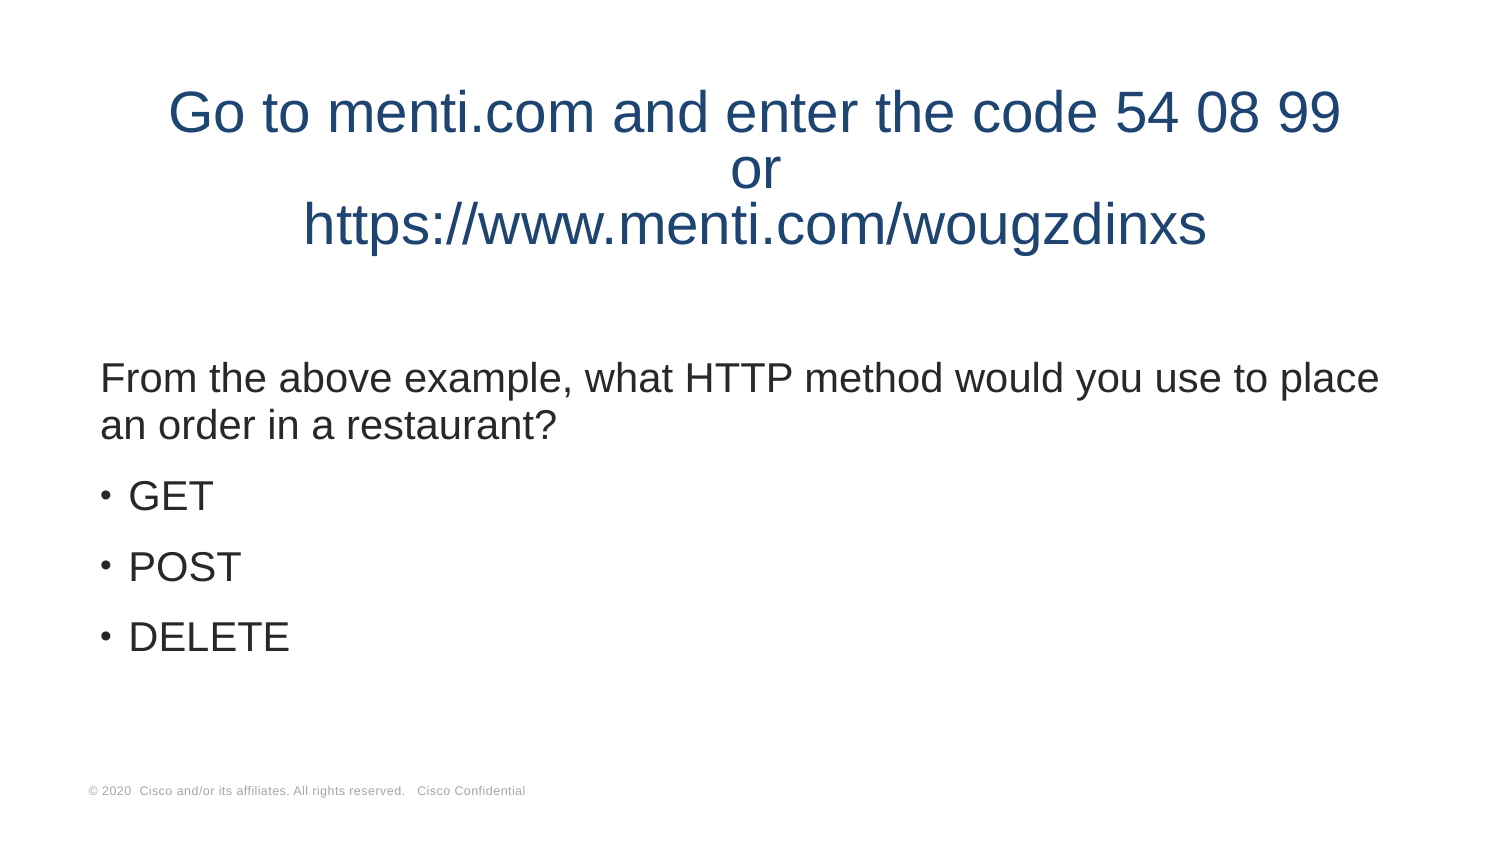

# Go to menti.com and enter the code 54 08 99 or https://www.menti.com/wougzdinxs
From the above example, what HTTP method would you use to place an order in a restaurant?
GET
POST
DELETE